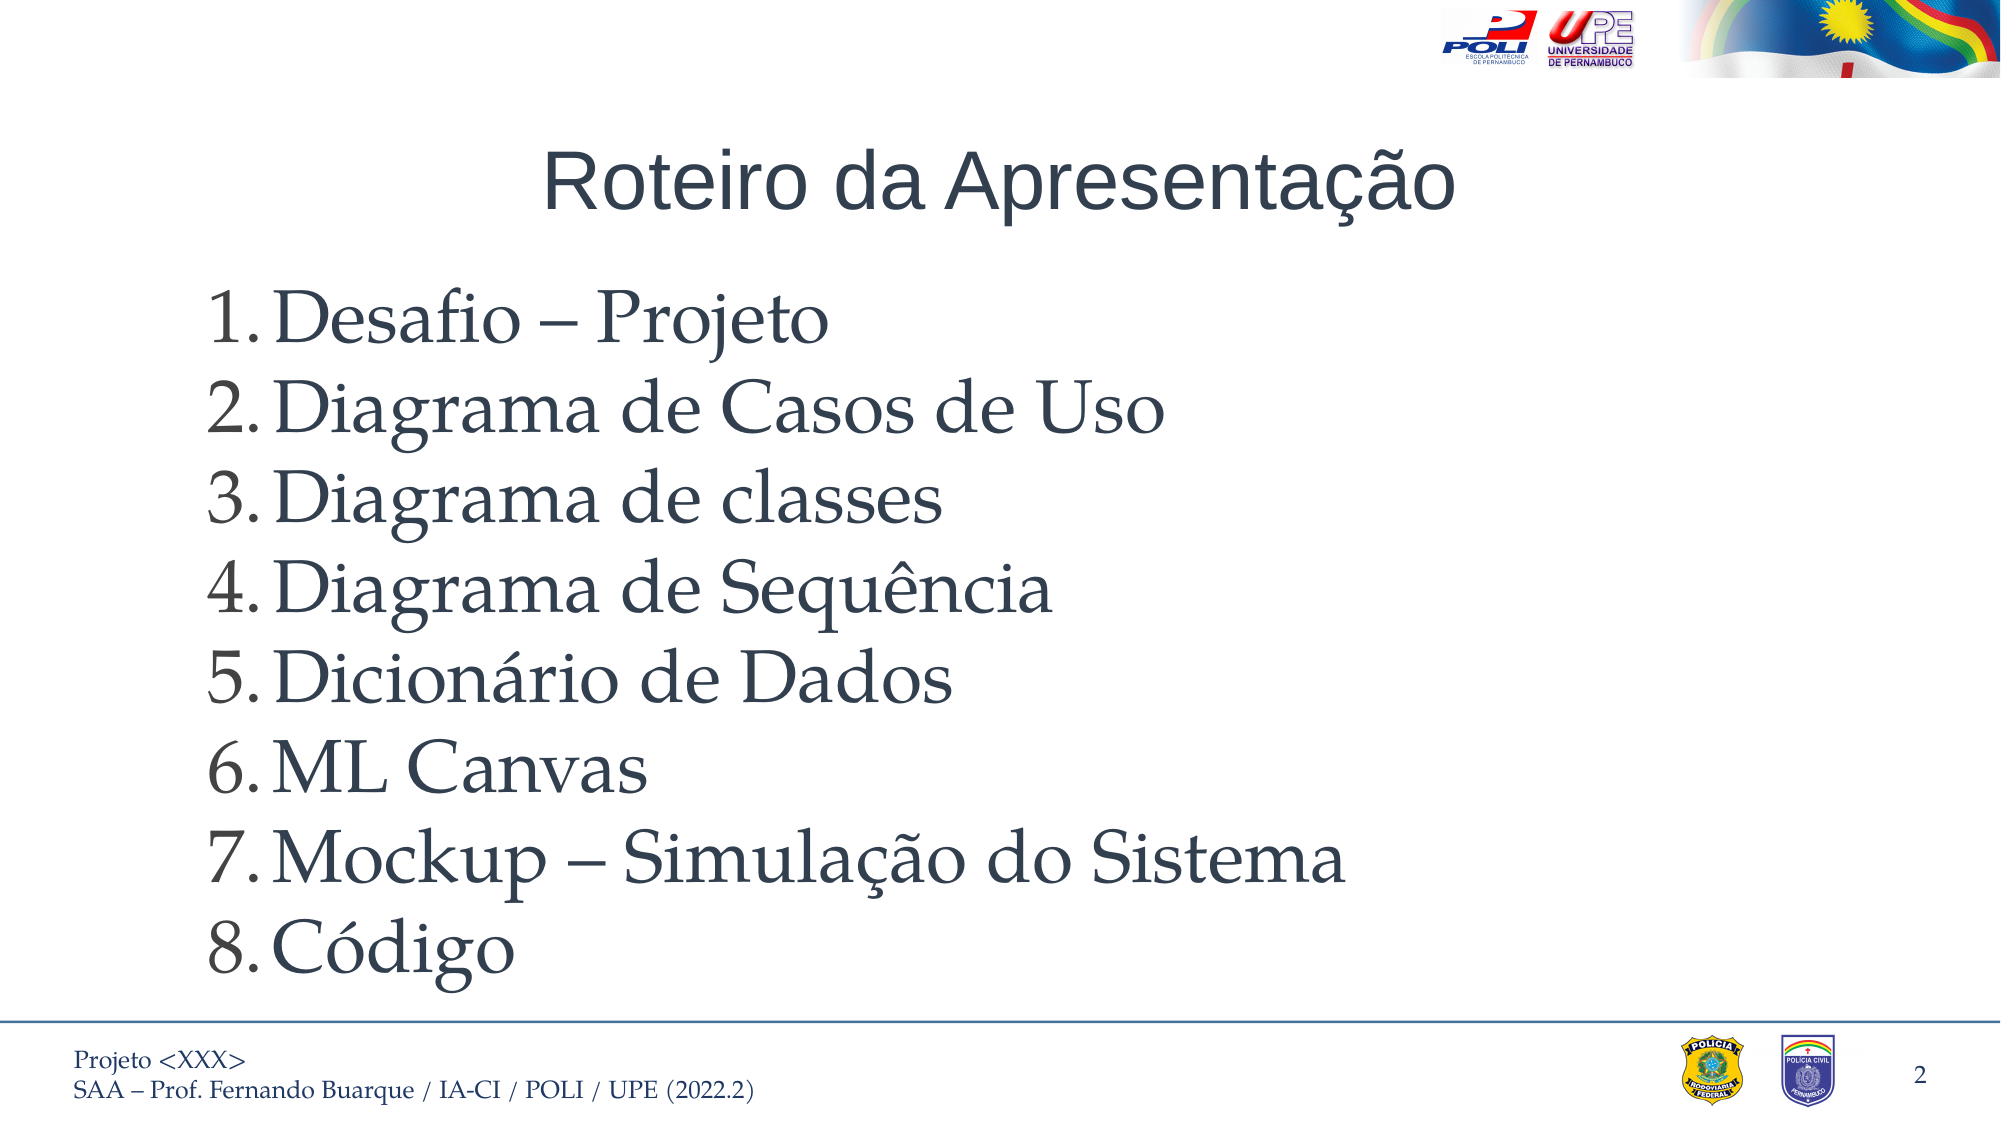

# Roteiro da Apresentação
Desafio – Projeto
Diagrama de Casos de Uso
Diagrama de classes
Diagrama de Sequência
Dicionário de Dados
ML Canvas
Mockup – Simulação do Sistema
Código